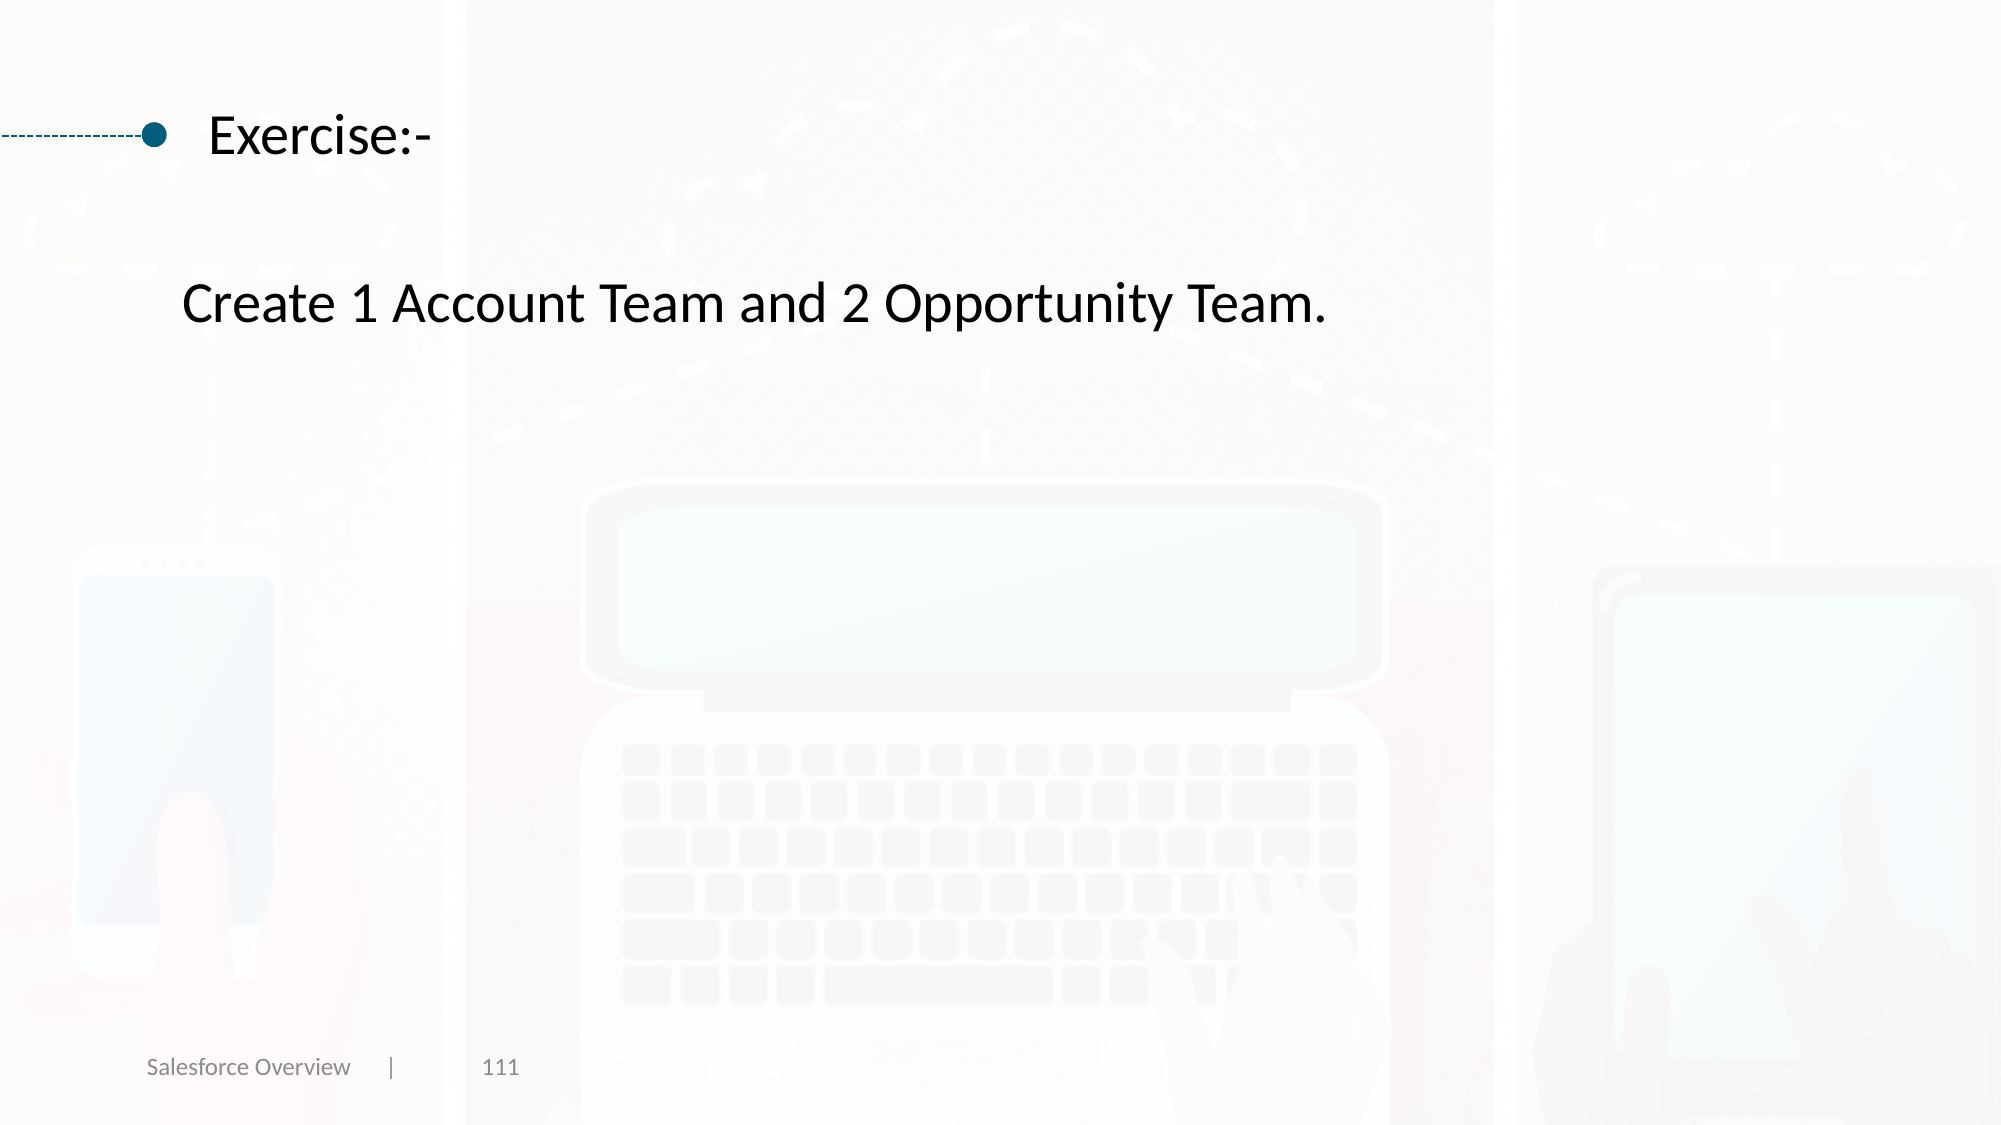

Exercise:-

Create 1 Account Team and 2 Opportunity Team.
Salesforce Overview      |
111